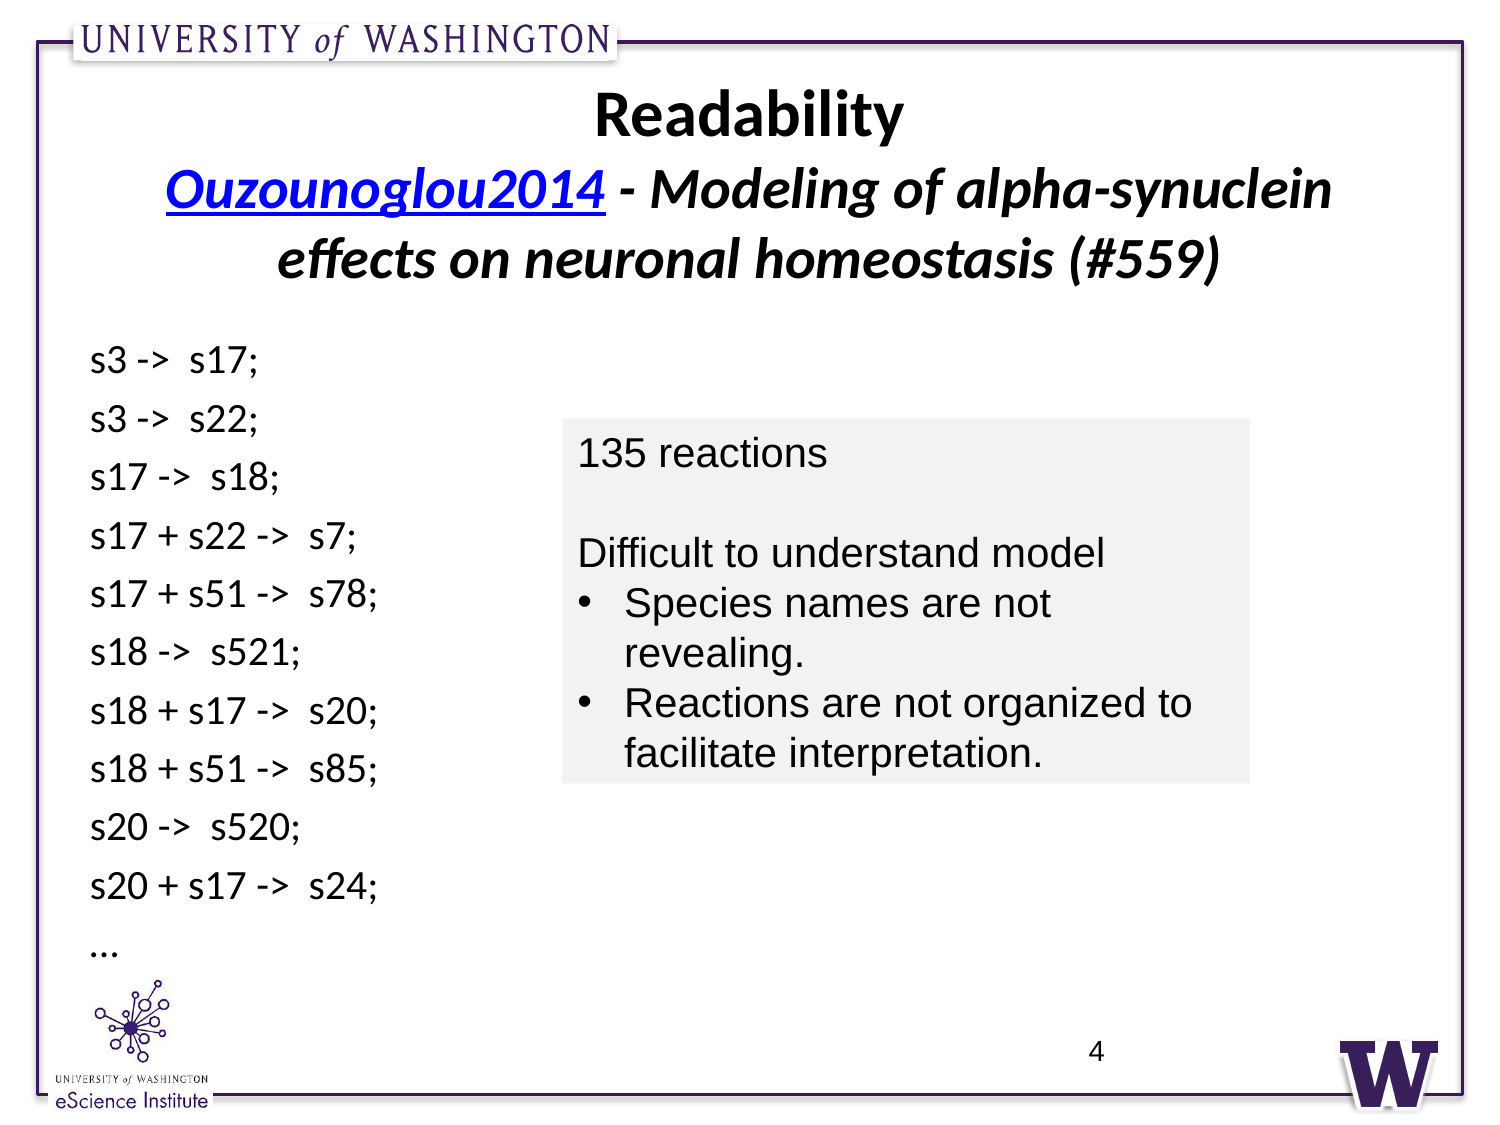

# Readability Ouzounoglou2014 - Modeling of alpha-synuclein effects on neuronal homeostasis (#559)
s3 ->  s17;
s3 ->  s22;
s17 ->  s18;
s17 + s22 ->  s7;
s17 + s51 ->  s78;
s18 ->  s521;
s18 + s17 ->  s20;
s18 + s51 ->  s85;
s20 ->  s520;
s20 + s17 ->  s24;
…
135 reactions

Difficult to understand model
Species names are not revealing.
Reactions are not organized to facilitate interpretation.
4